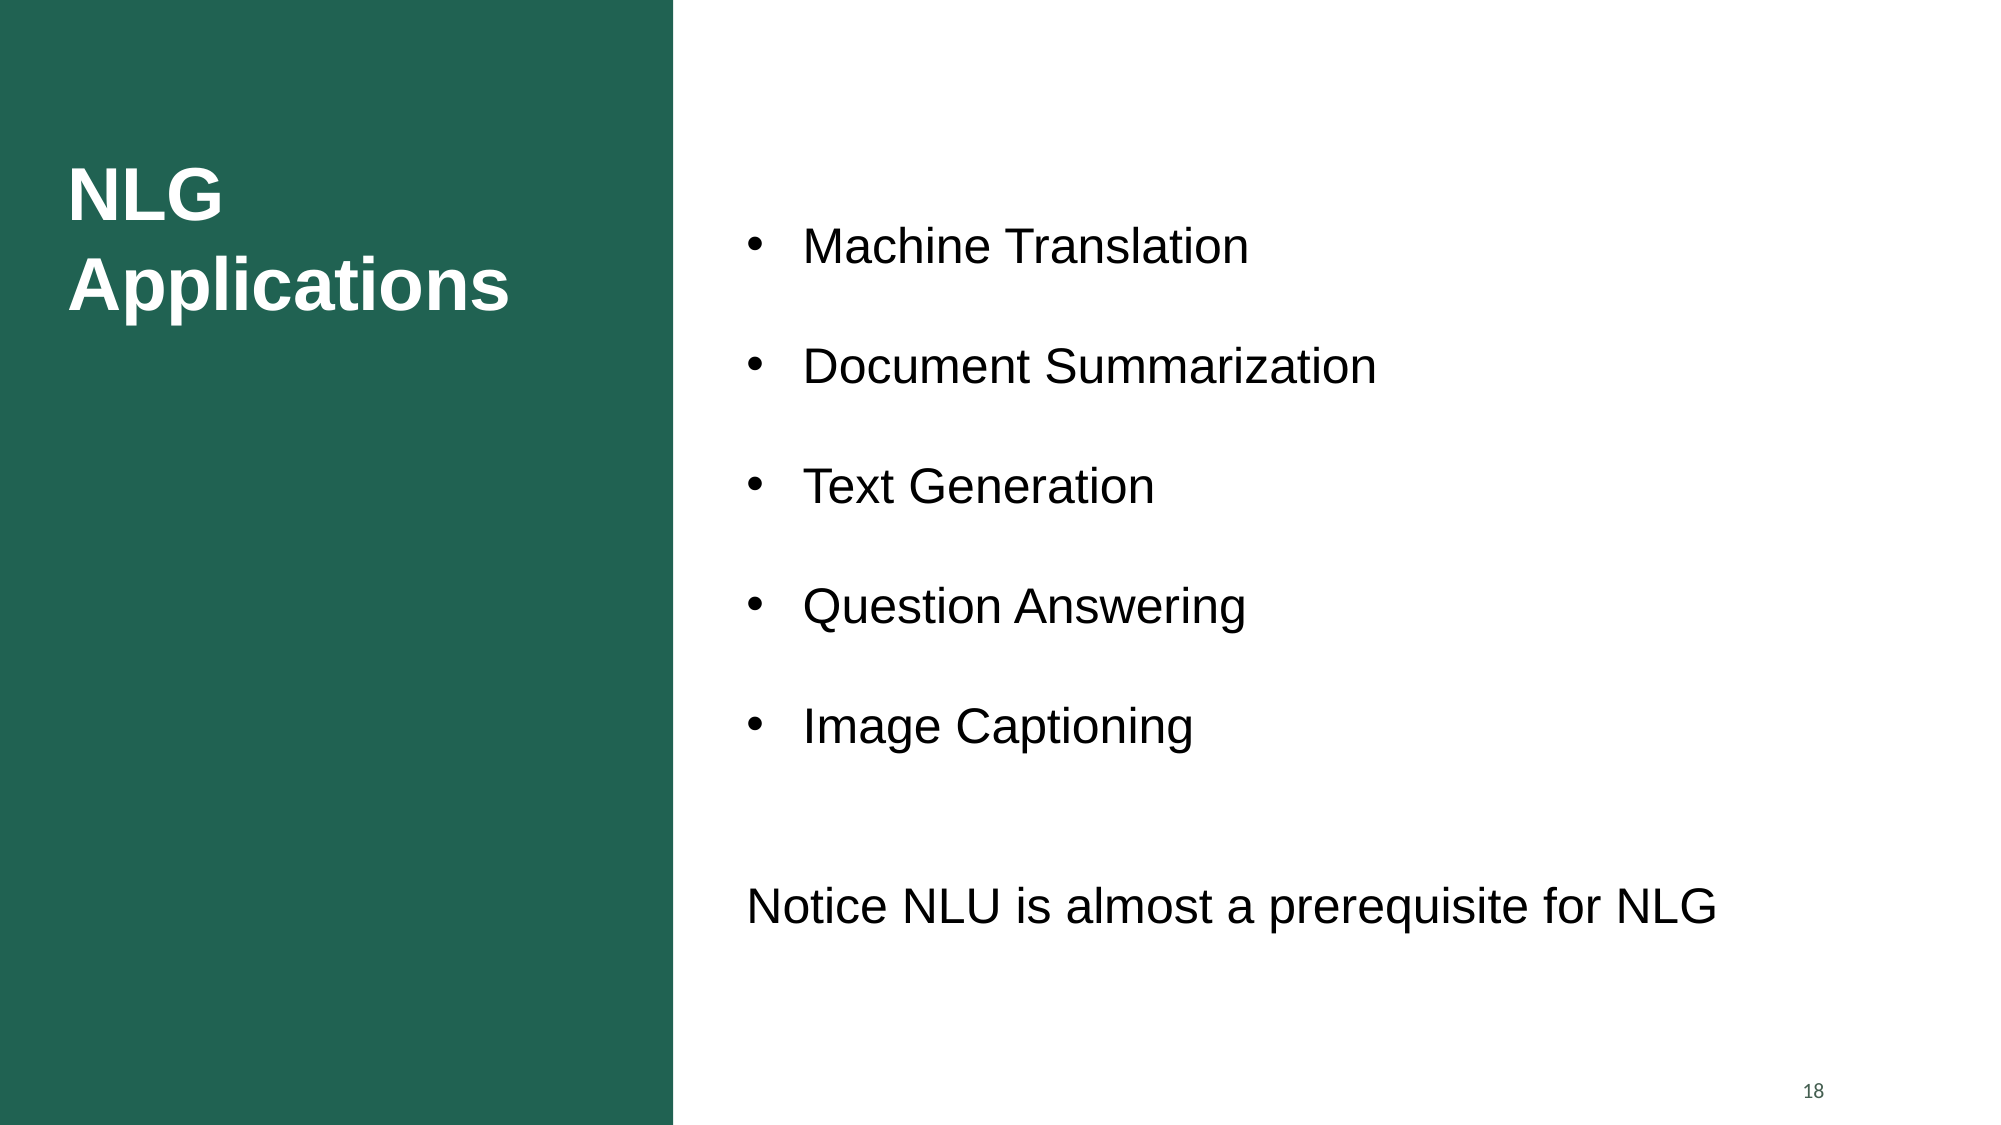

NLG
Applications

Machine Translation

Document Summarization

Text Generation

Question Answering

Image Captioning

Notice NLU is almost a prerequisite for NLG

18